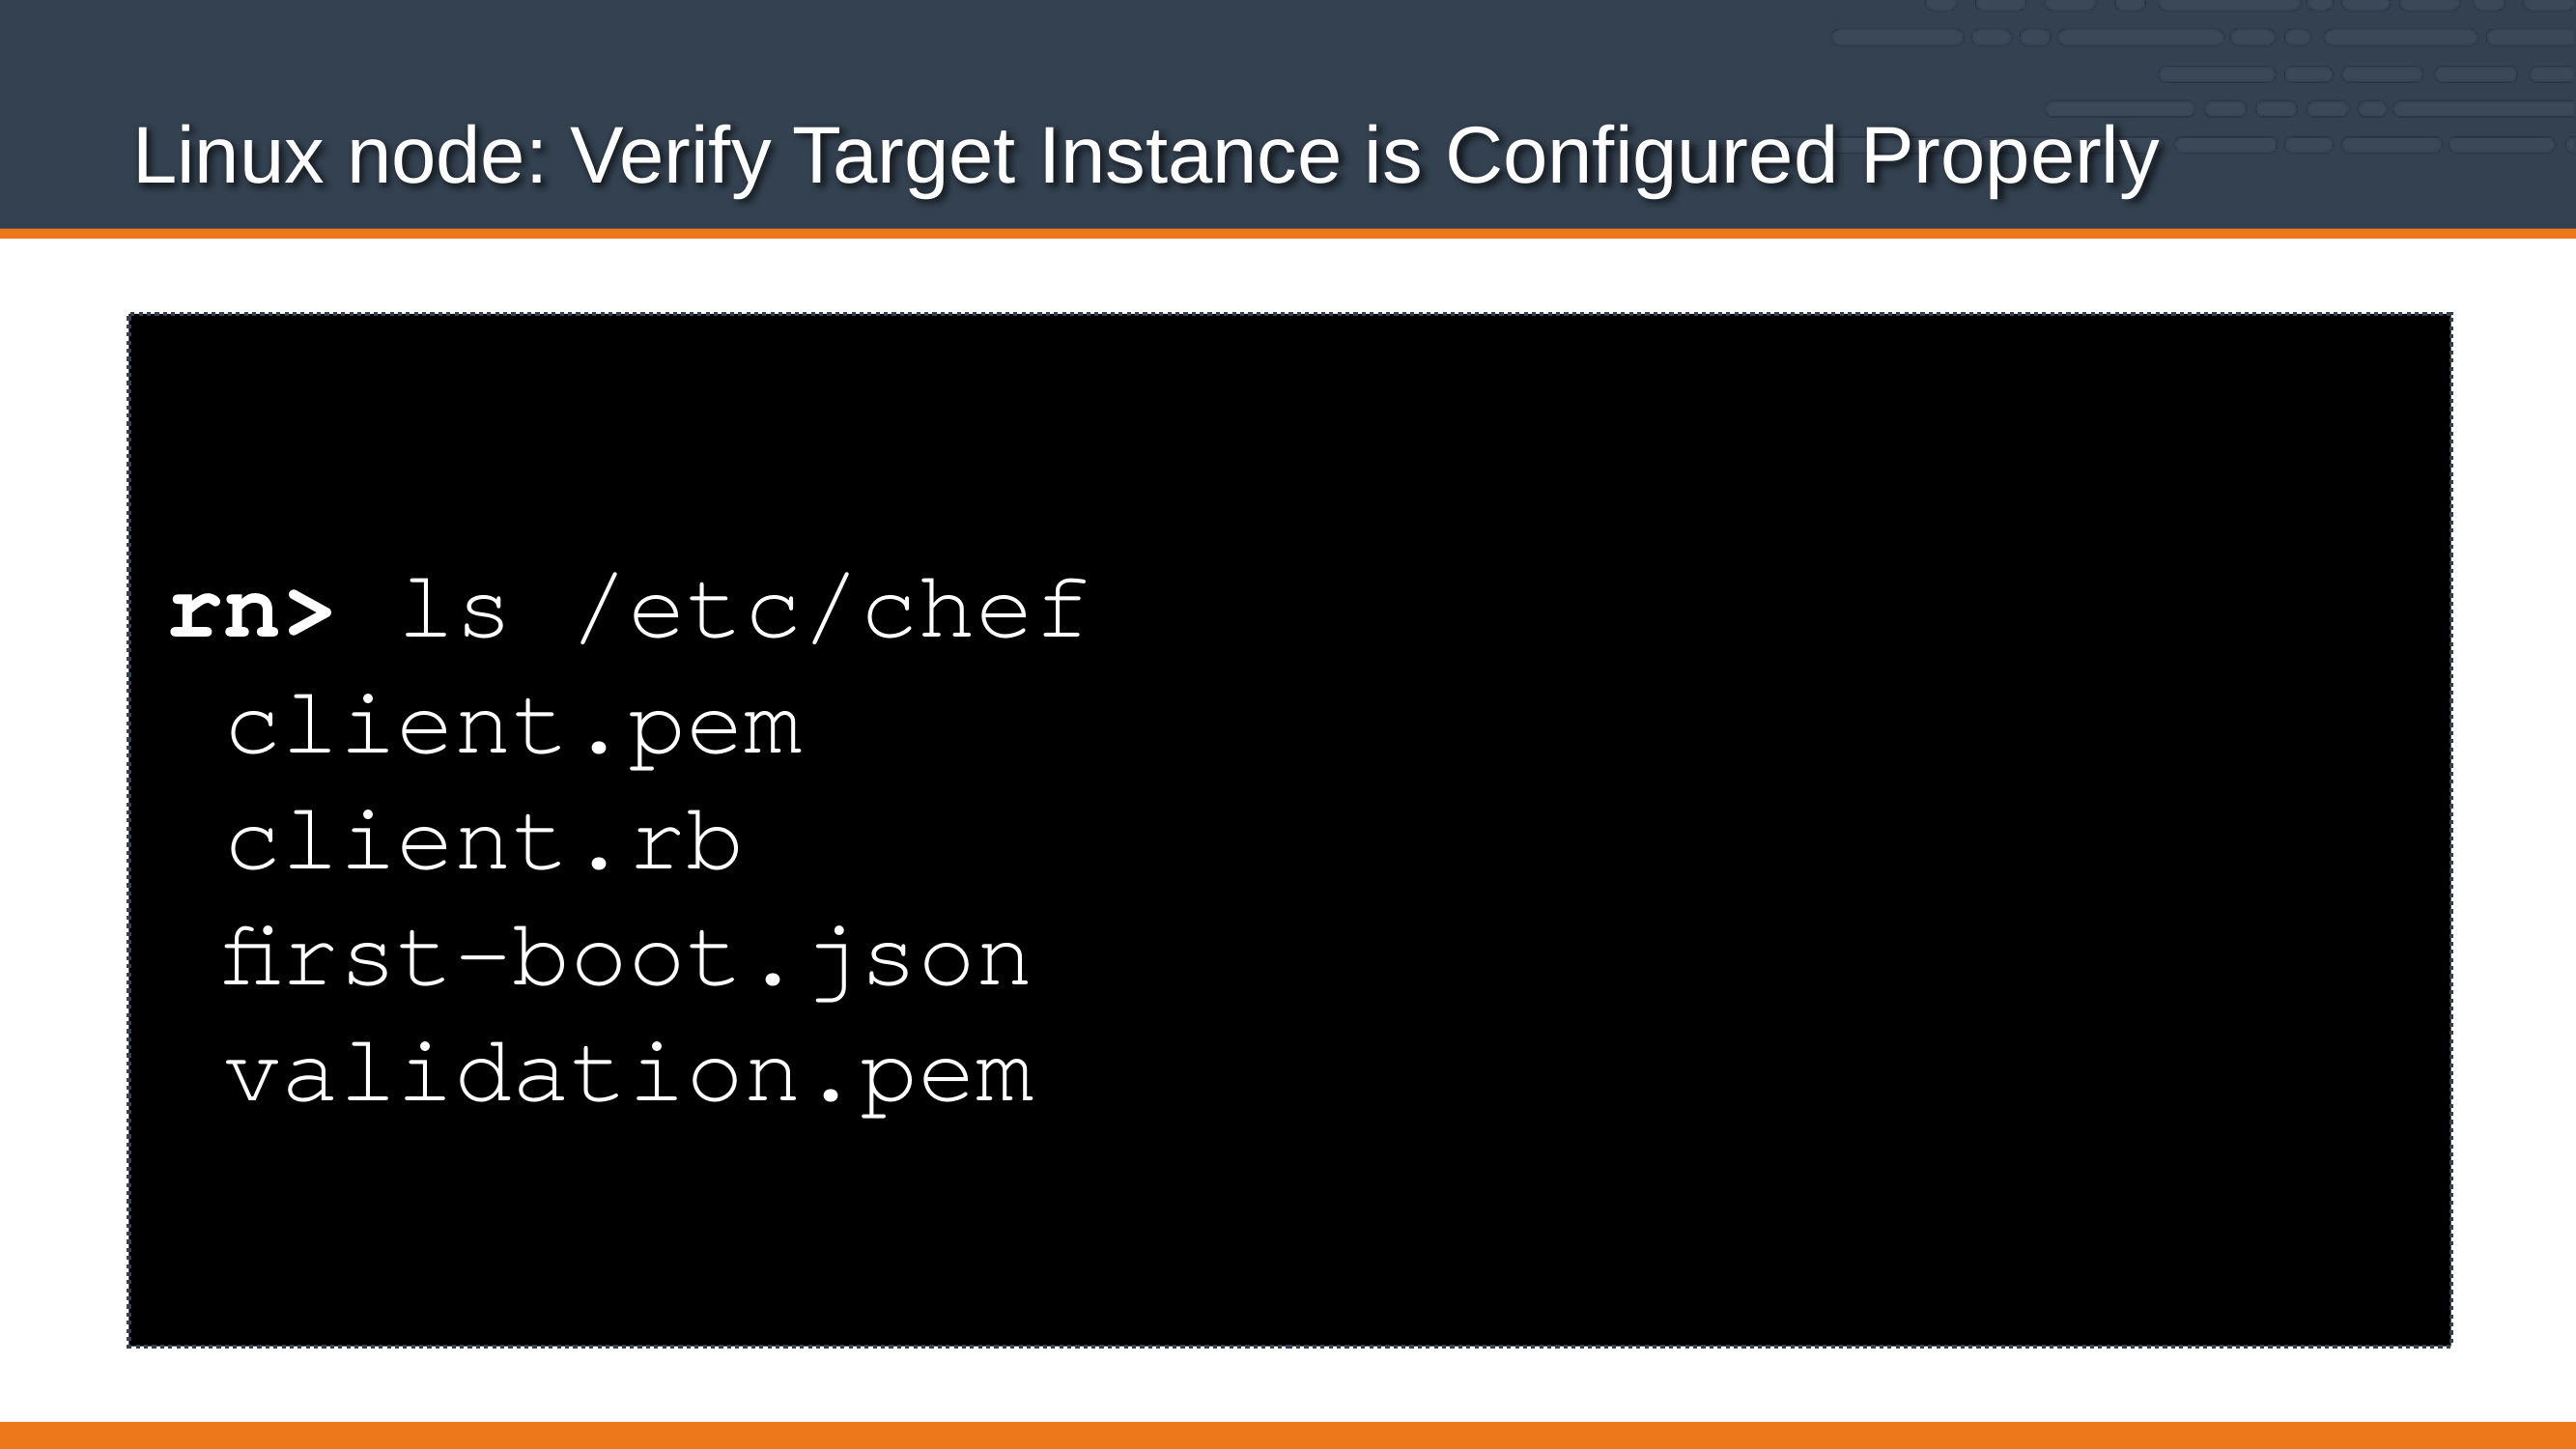

# Linux node: Verify Target Instance is Configured Properly
rn> ls /etc/chef
 client.pem
 client.rb
 first-boot.json
 validation.pem